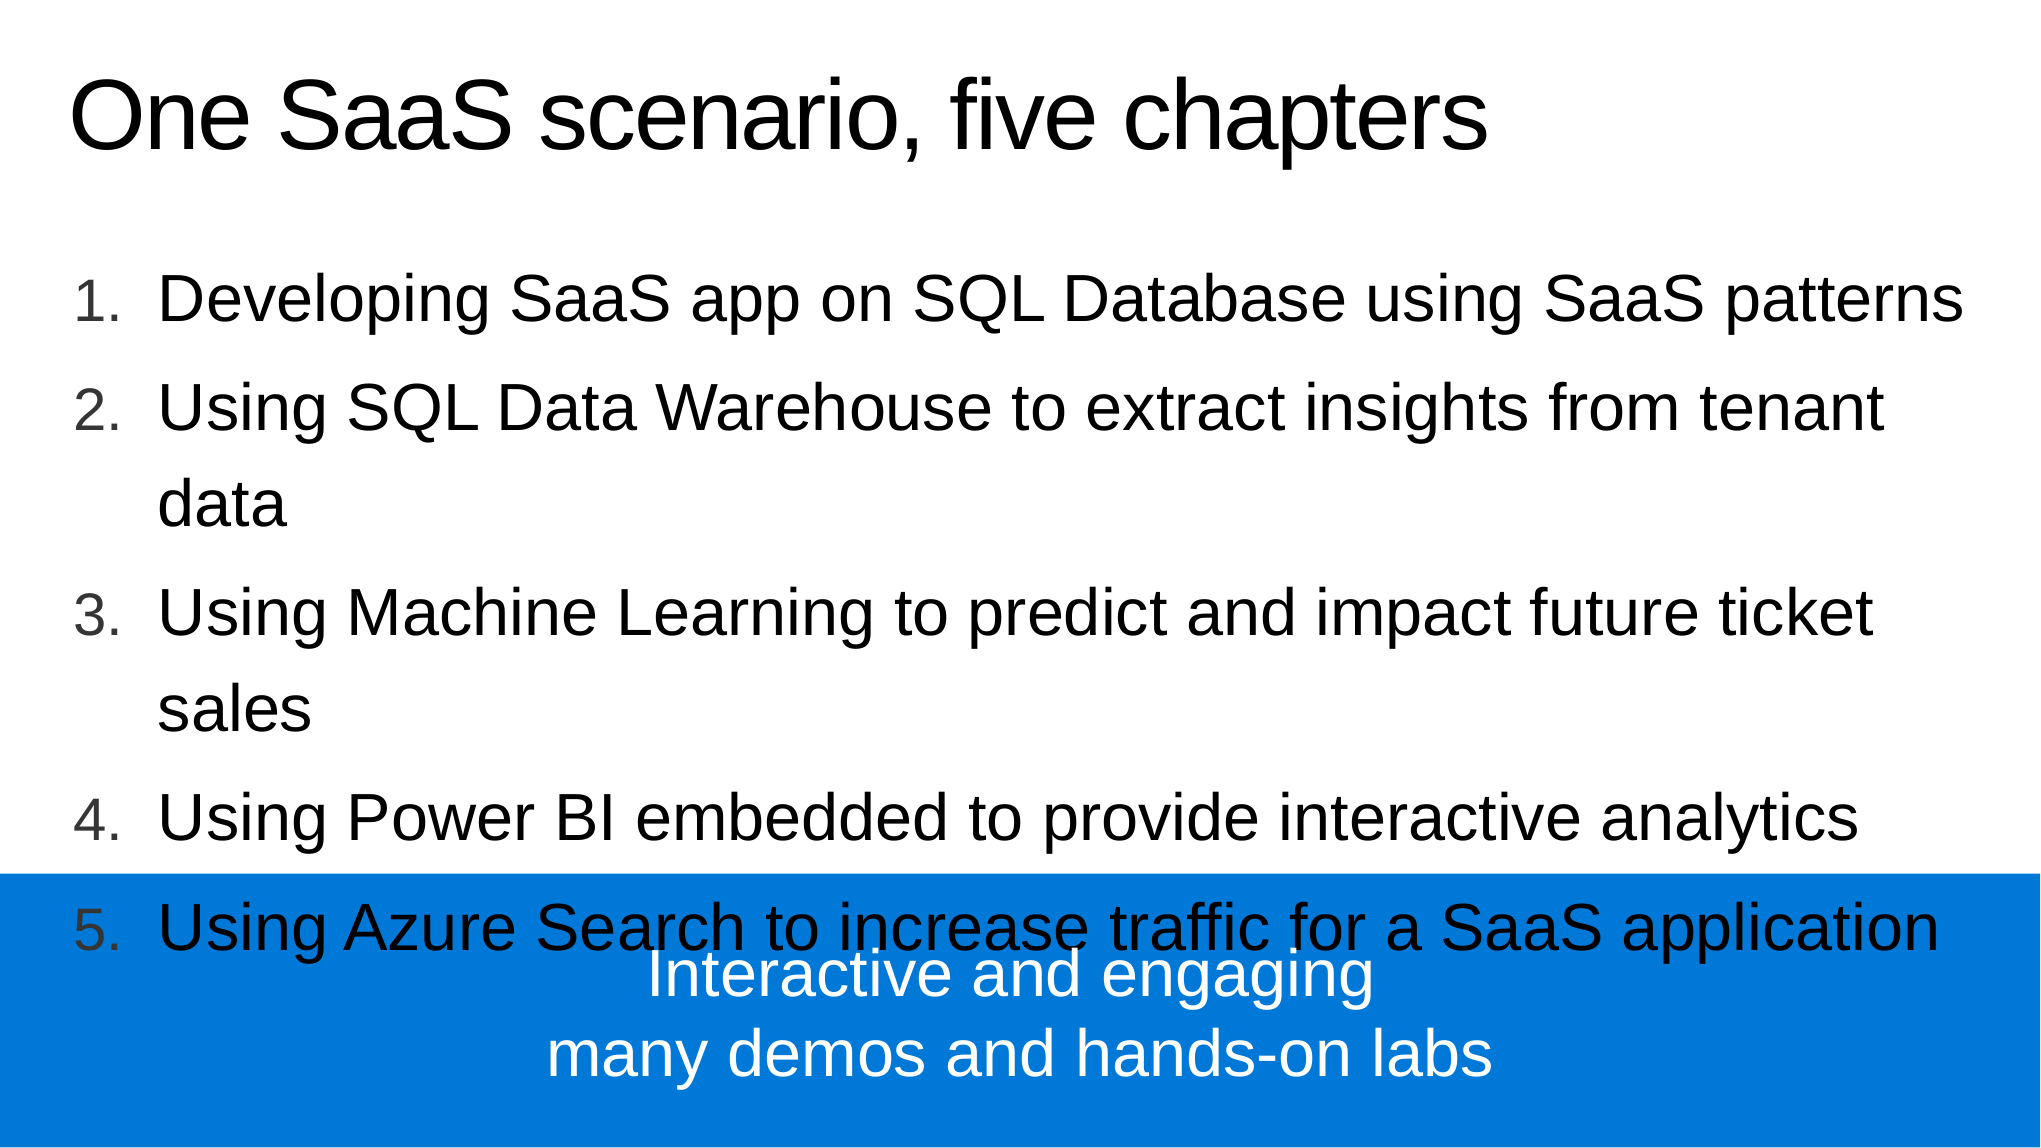

# One SaaS scenario, five chapters
Developing SaaS app on SQL Database using SaaS patterns
Using SQL Data Warehouse to extract insights from tenant data
Using Machine Learning to predict and impact future ticket sales
Using Power BI embedded to provide interactive analytics
Using Azure Search to increase traffic for a SaaS application

Interactive and engaging
many demos and hands-on labs